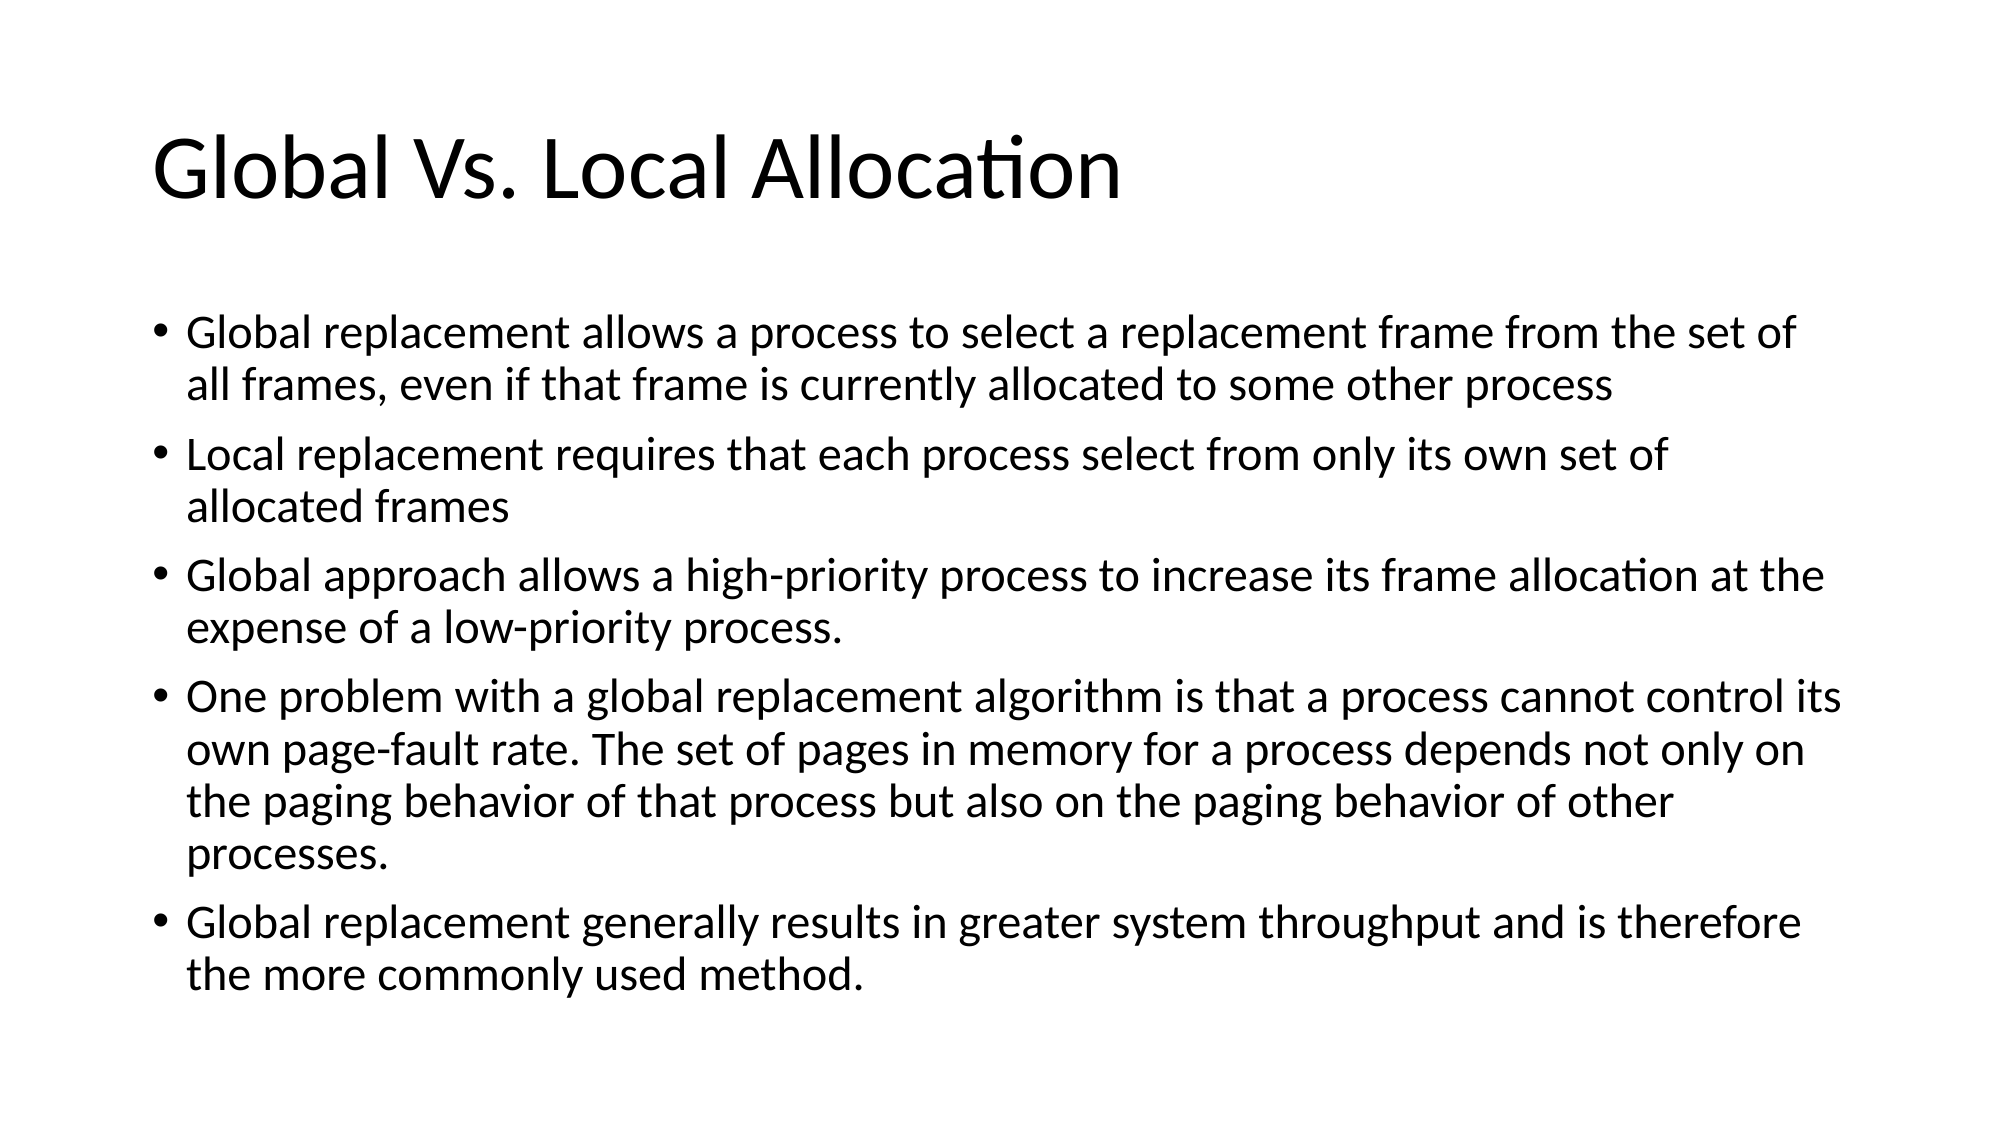

# Global Vs. Local Allocation
Global replacement allows a process to select a replacement frame from the set of all frames, even if that frame is currently allocated to some other process
Local replacement requires that each process select from only its own set of allocated frames
Global approach allows a high-priority process to increase its frame allocation at the expense of a low-priority process.
One problem with a global replacement algorithm is that a process cannot control its own page-fault rate. The set of pages in memory for a process depends not only on the paging behavior of that process but also on the paging behavior of other processes.
Global replacement generally results in greater system throughput and is therefore the more commonly used method.